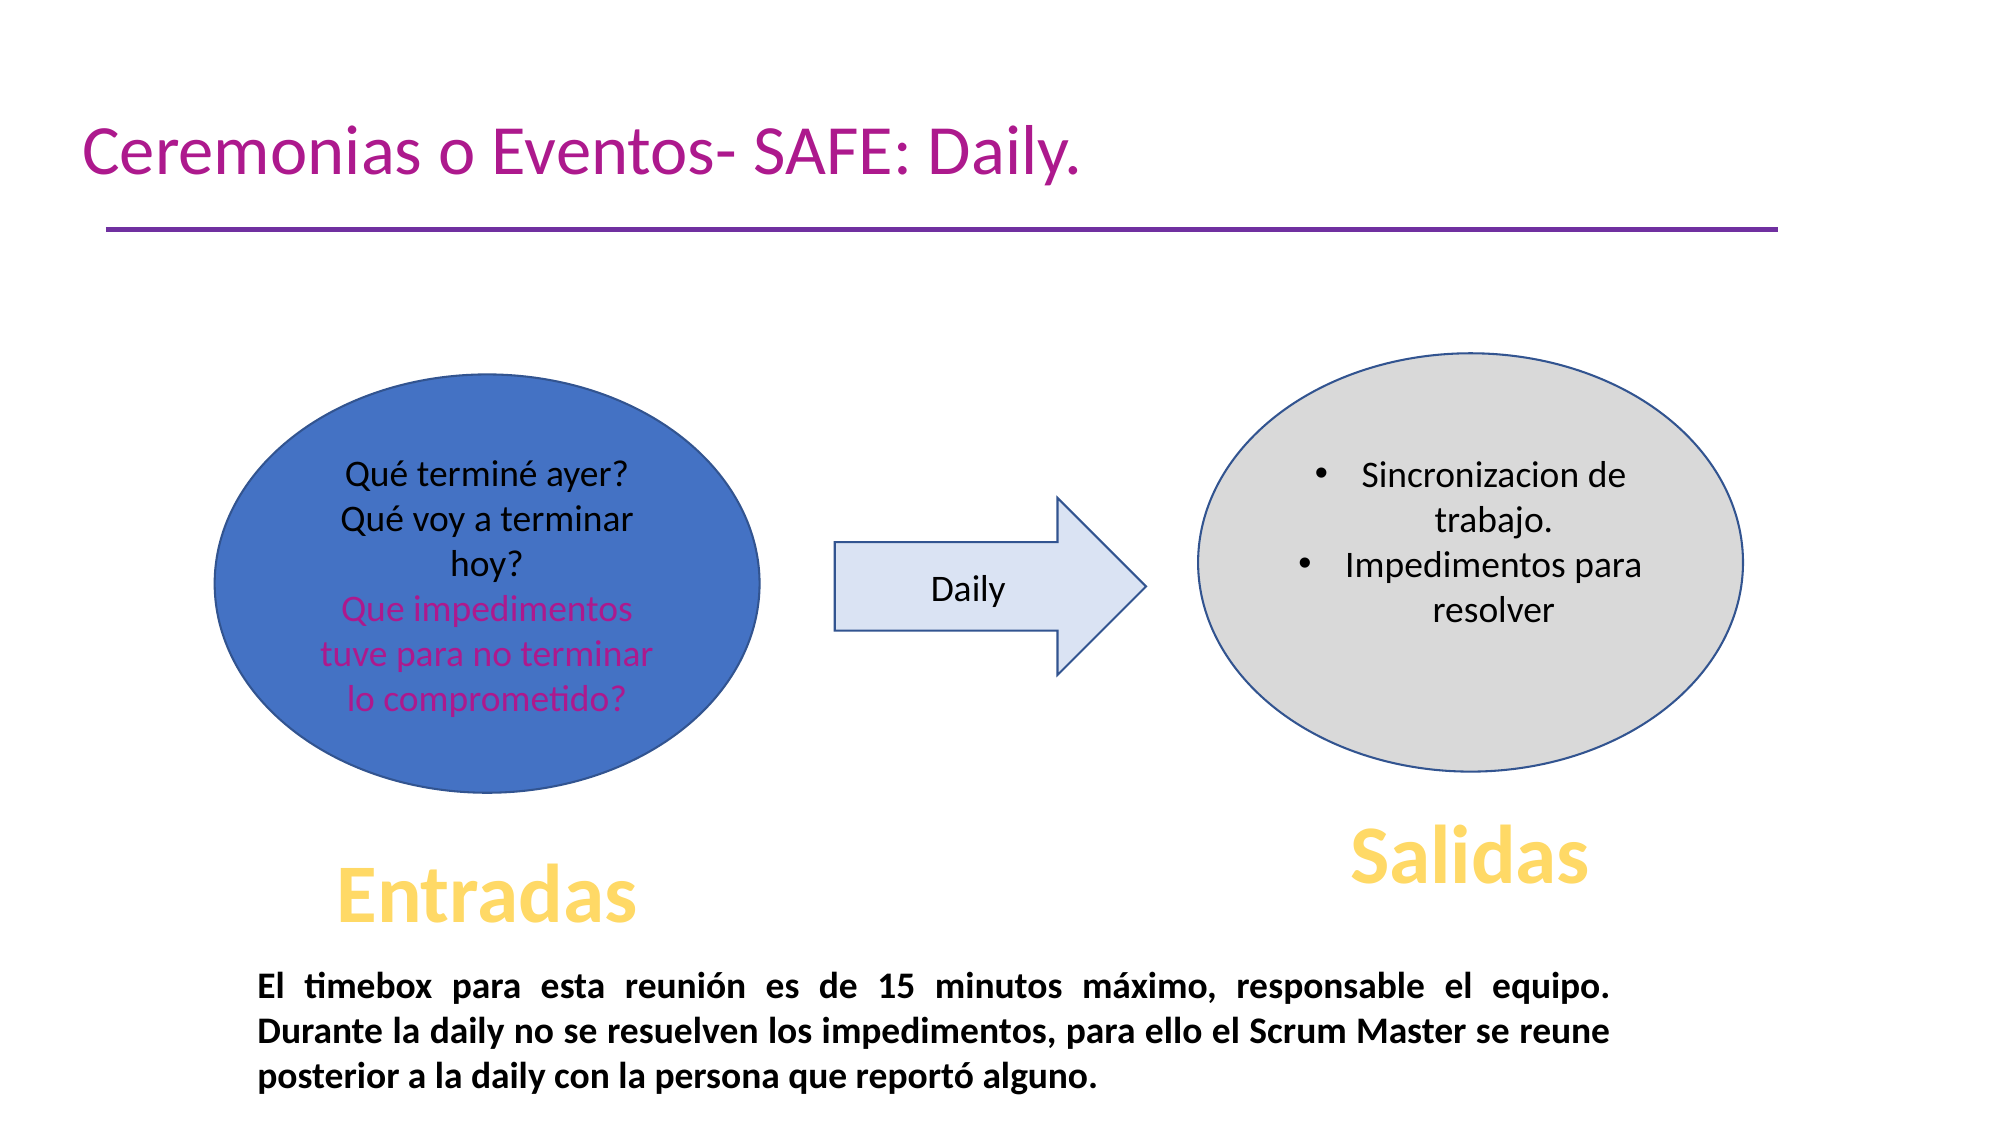

#
Ceremonias o Eventos- SAFE: Daily.
Sincronizacion de trabajo.
Impedimentos para resolver

Qué terminé ayer?
Qué voy a terminar hoy?
Que impedimentos tuve para no terminar lo comprometido?
Daily
Salidas
Entradas
El timebox para esta reunión es de 15 minutos máximo, responsable el equipo. Durante la daily no se resuelven los impedimentos, para ello el Scrum Master se reune posterior a la daily con la persona que reportó alguno.